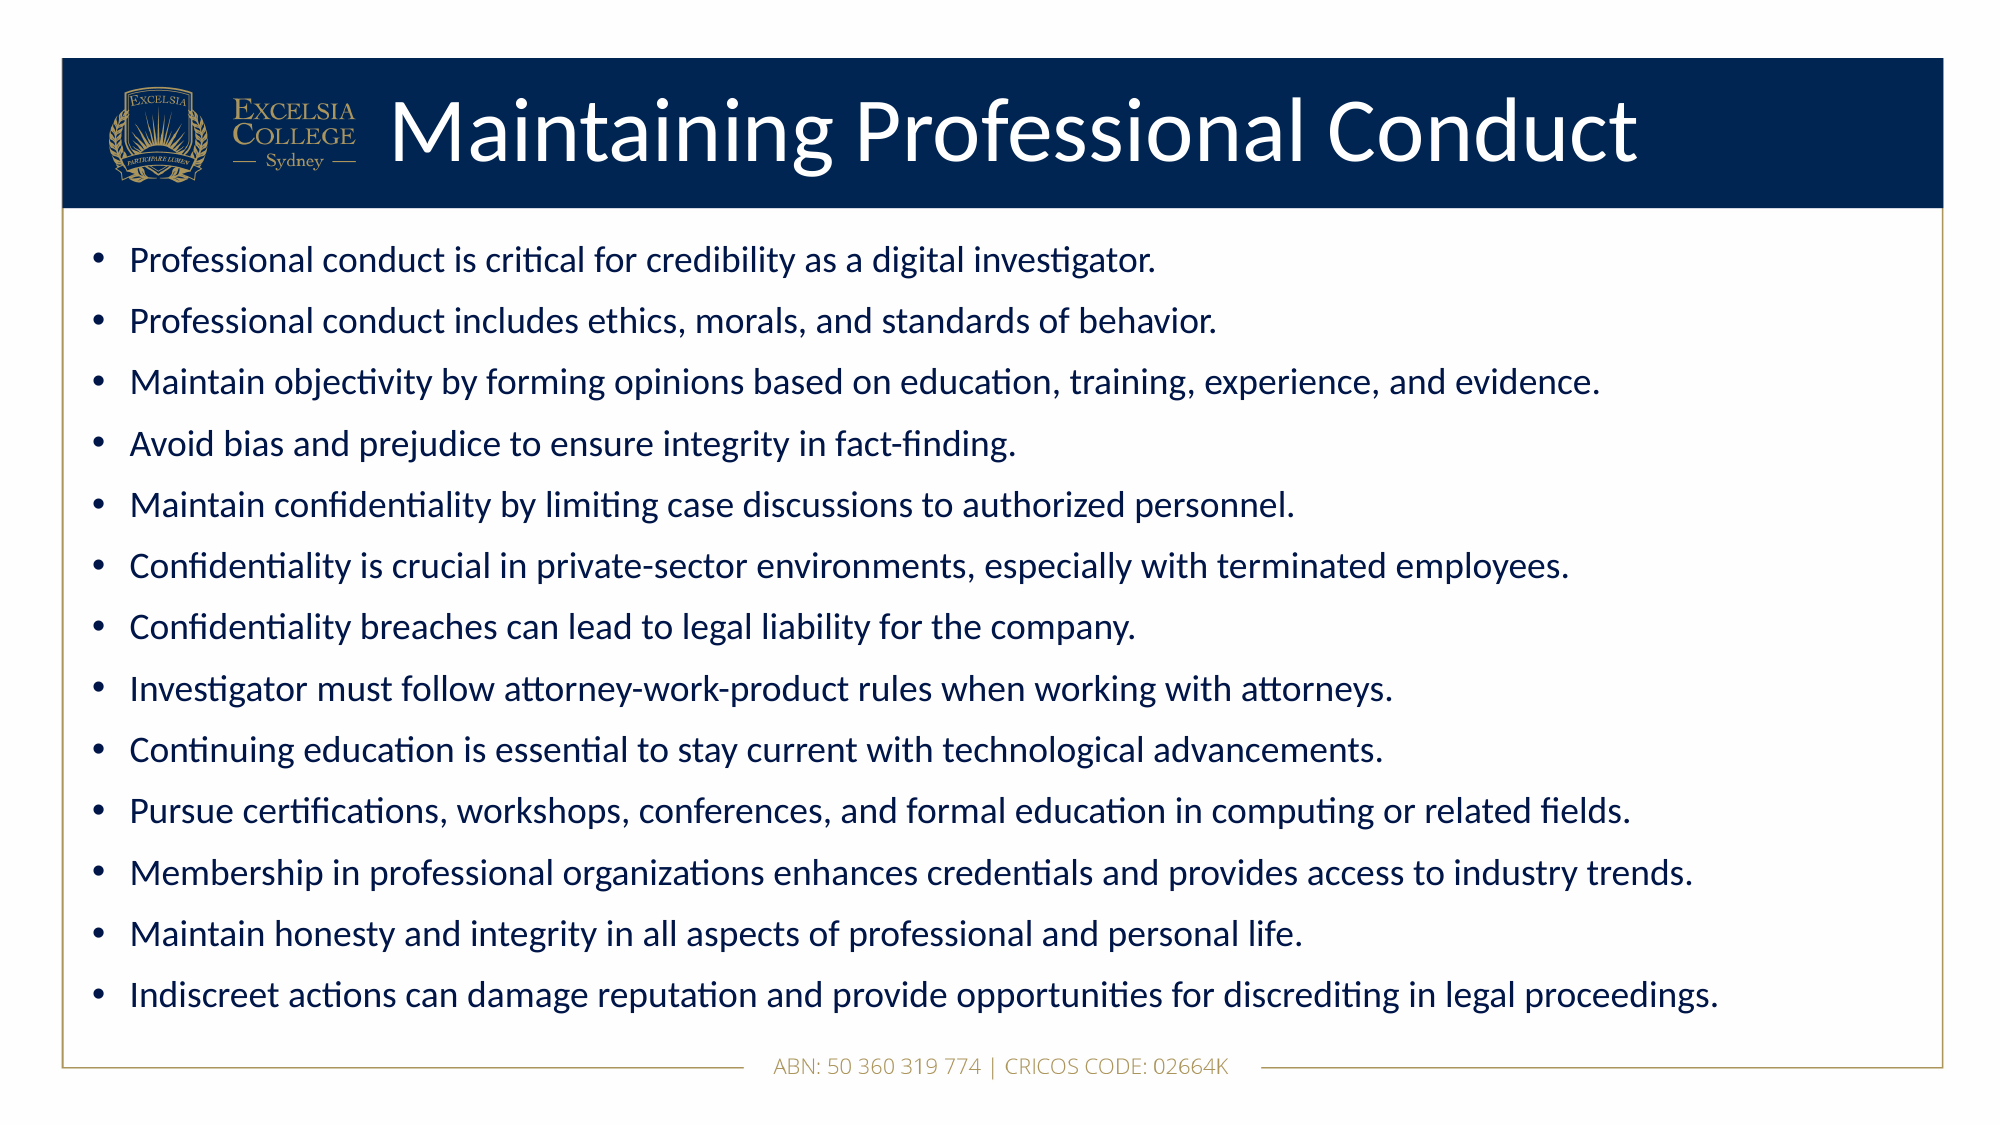

# Maintaining Professional Conduct
Professional conduct is critical for credibility as a digital investigator.
Professional conduct includes ethics, morals, and standards of behavior.
Maintain objectivity by forming opinions based on education, training, experience, and evidence.
Avoid bias and prejudice to ensure integrity in fact-finding.
Maintain confidentiality by limiting case discussions to authorized personnel.
Confidentiality is crucial in private-sector environments, especially with terminated employees.
Confidentiality breaches can lead to legal liability for the company.
Investigator must follow attorney-work-product rules when working with attorneys.
Continuing education is essential to stay current with technological advancements.
Pursue certifications, workshops, conferences, and formal education in computing or related fields.
Membership in professional organizations enhances credentials and provides access to industry trends.
Maintain honesty and integrity in all aspects of professional and personal life.
Indiscreet actions can damage reputation and provide opportunities for discrediting in legal proceedings.